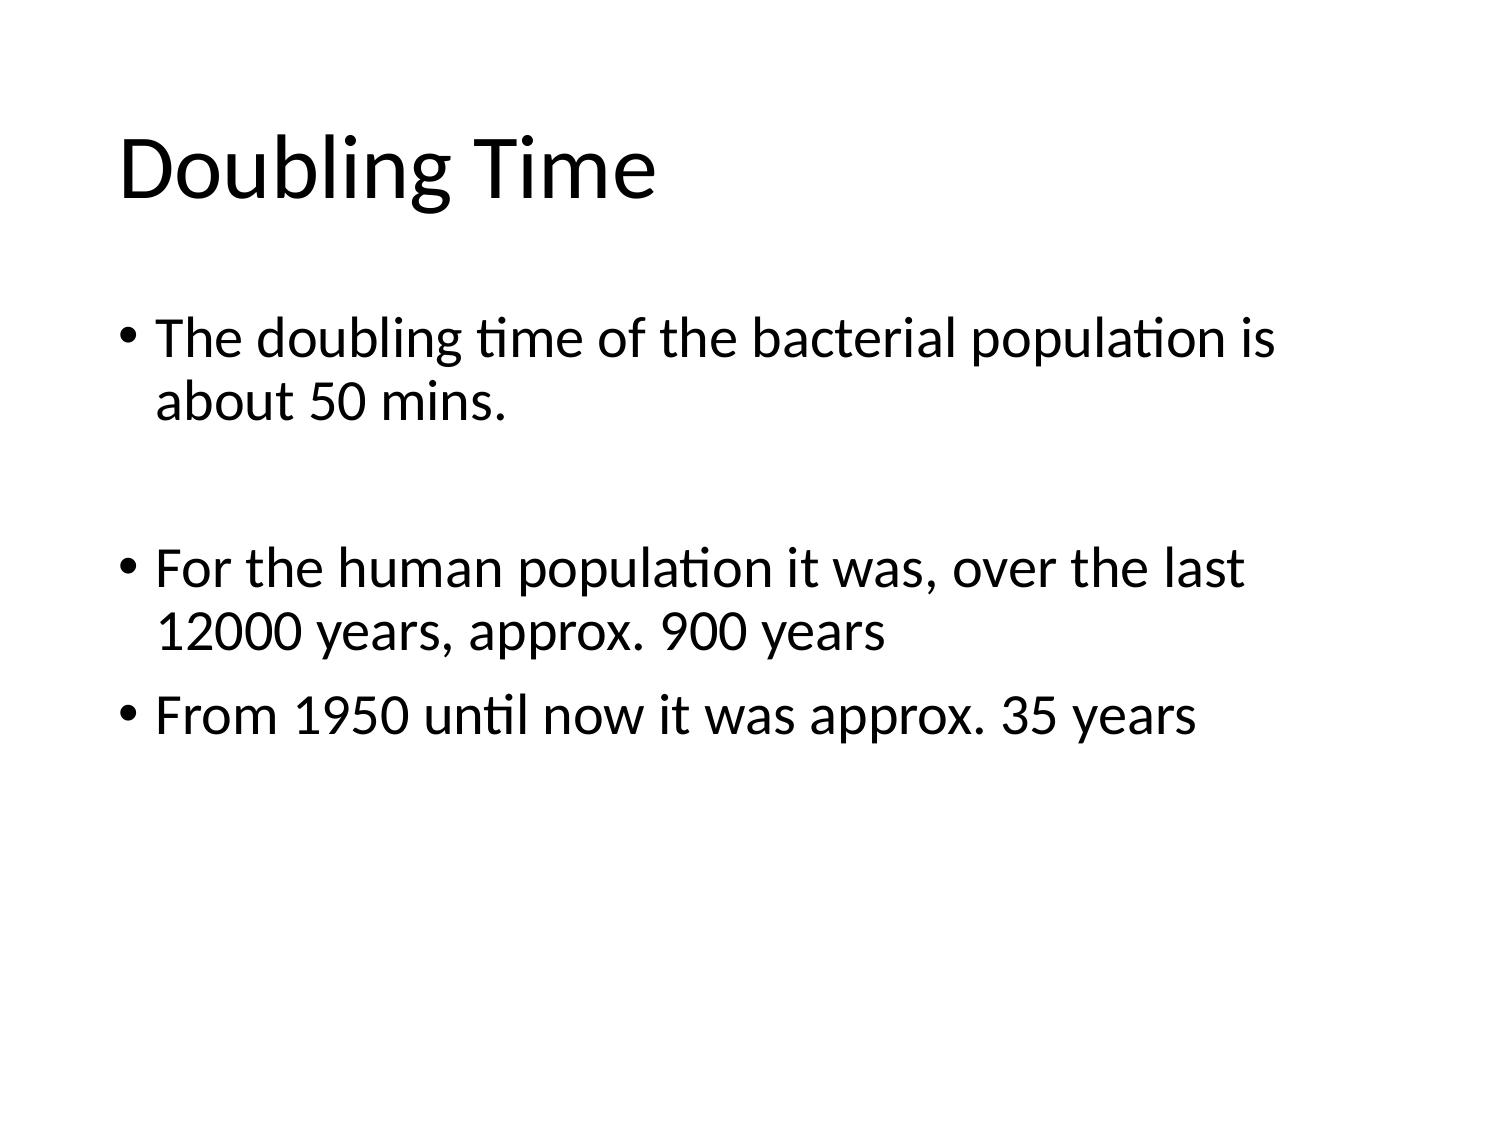

# Doubling Time
The doubling time of the bacterial population is about 50 mins.

For the human population it was, over the last 12000 years, approx. 900 years
From 1950 until now it was approx. 35 years